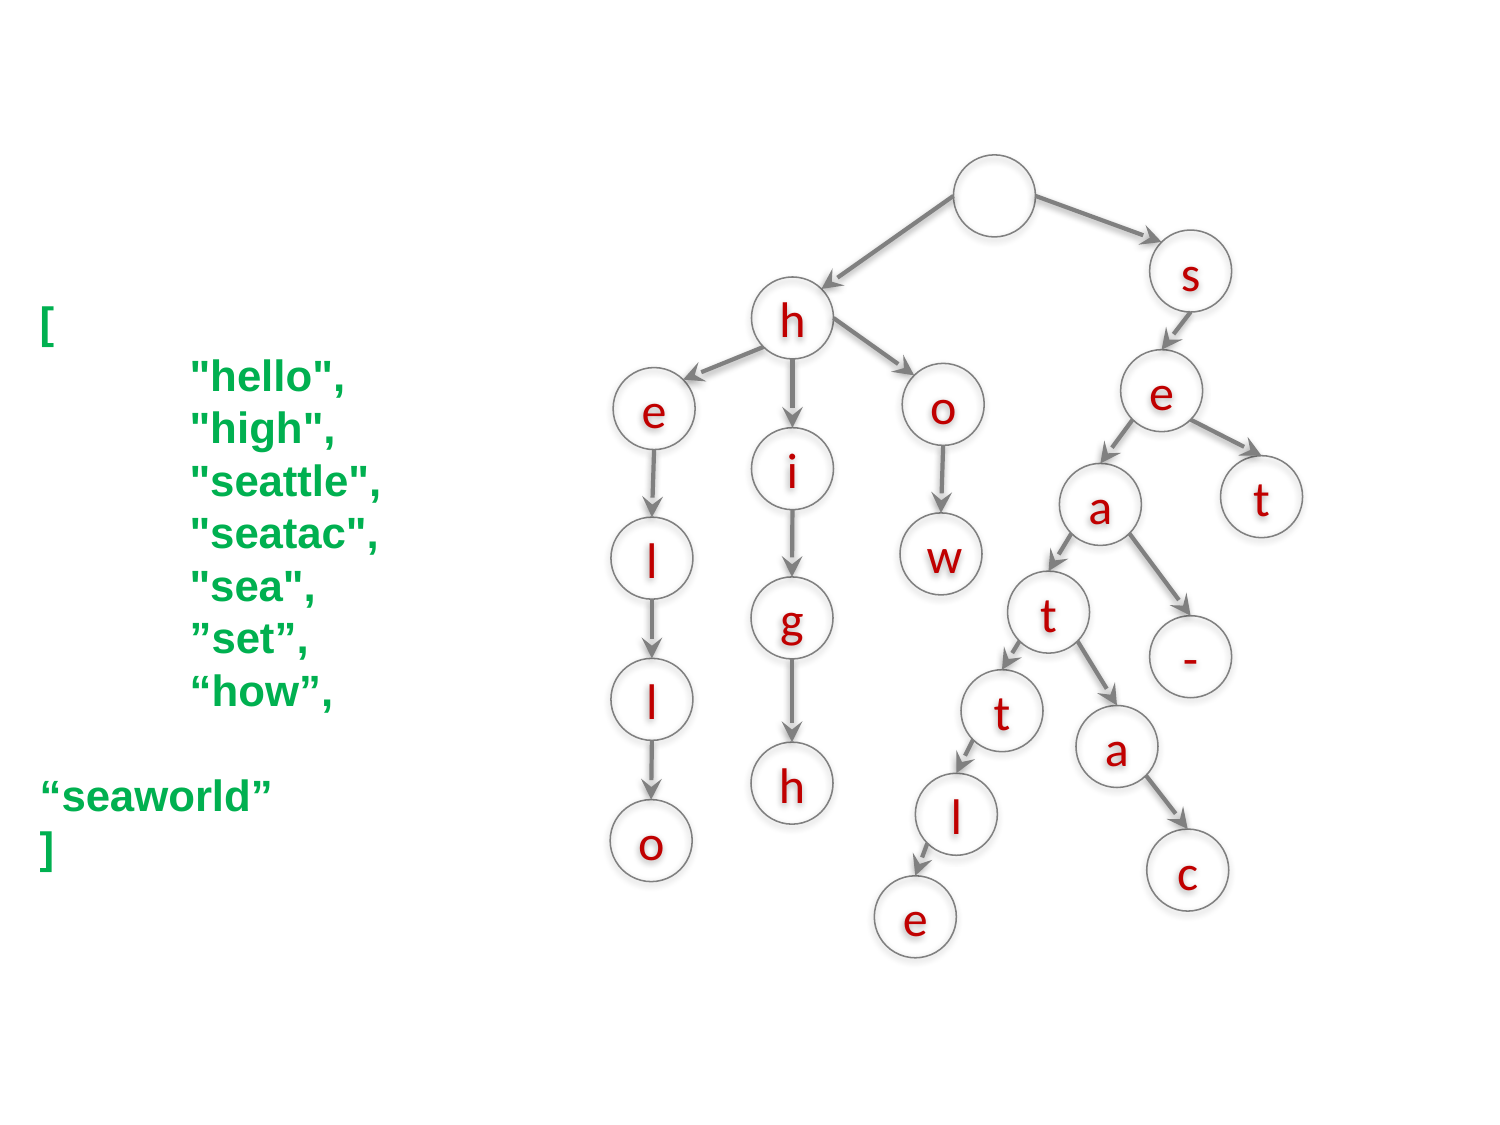

s
h
[
	"hello",
	"high",
	"seattle",
	"seatac",
	"sea",
	”set”,
	“how”,
	“seaworld”
]
e
o
e
i
t
a
w
l
t
g
-
l
t
a
h
l
o
c
e